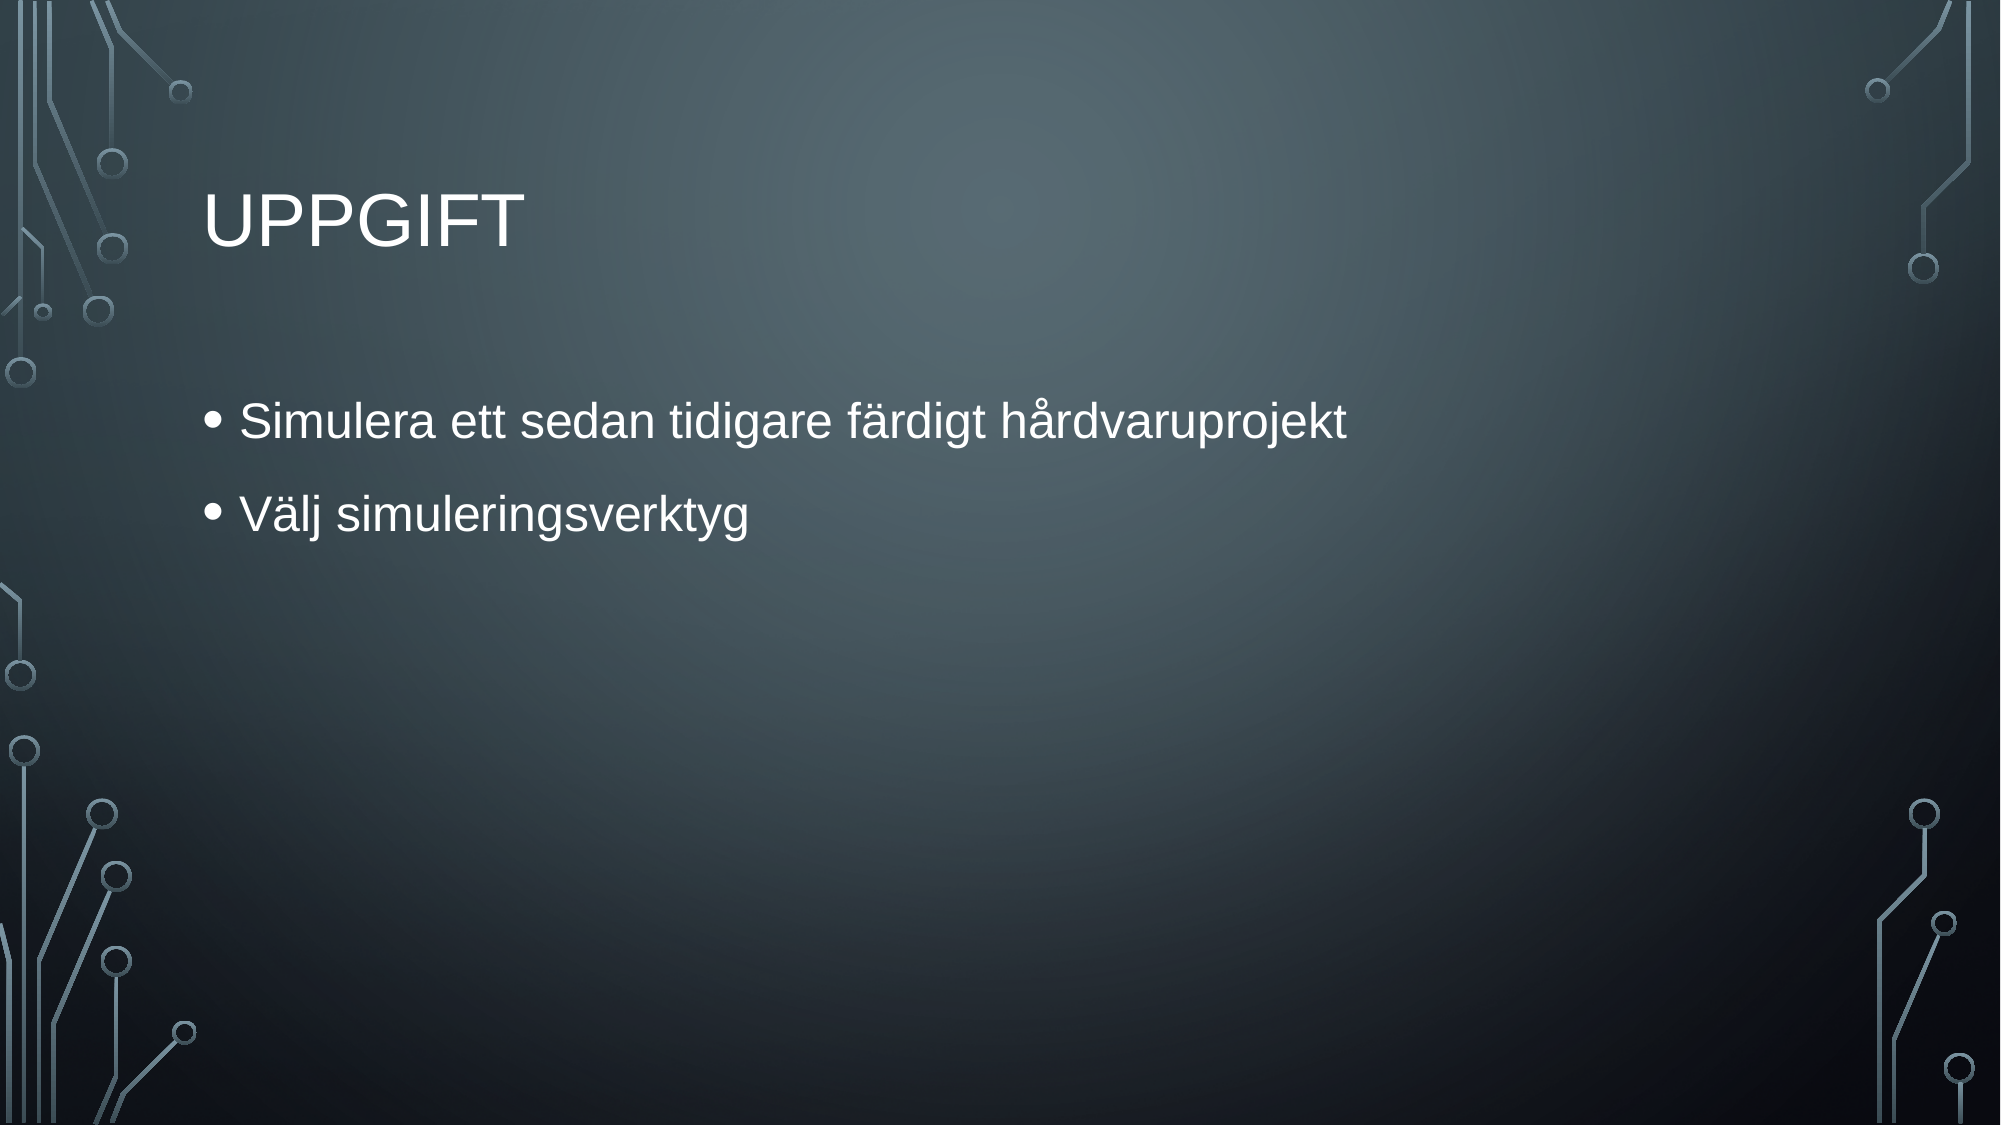

# Uppgift
Simulera ett sedan tidigare färdigt hårdvaruprojekt
Välj simuleringsverktyg